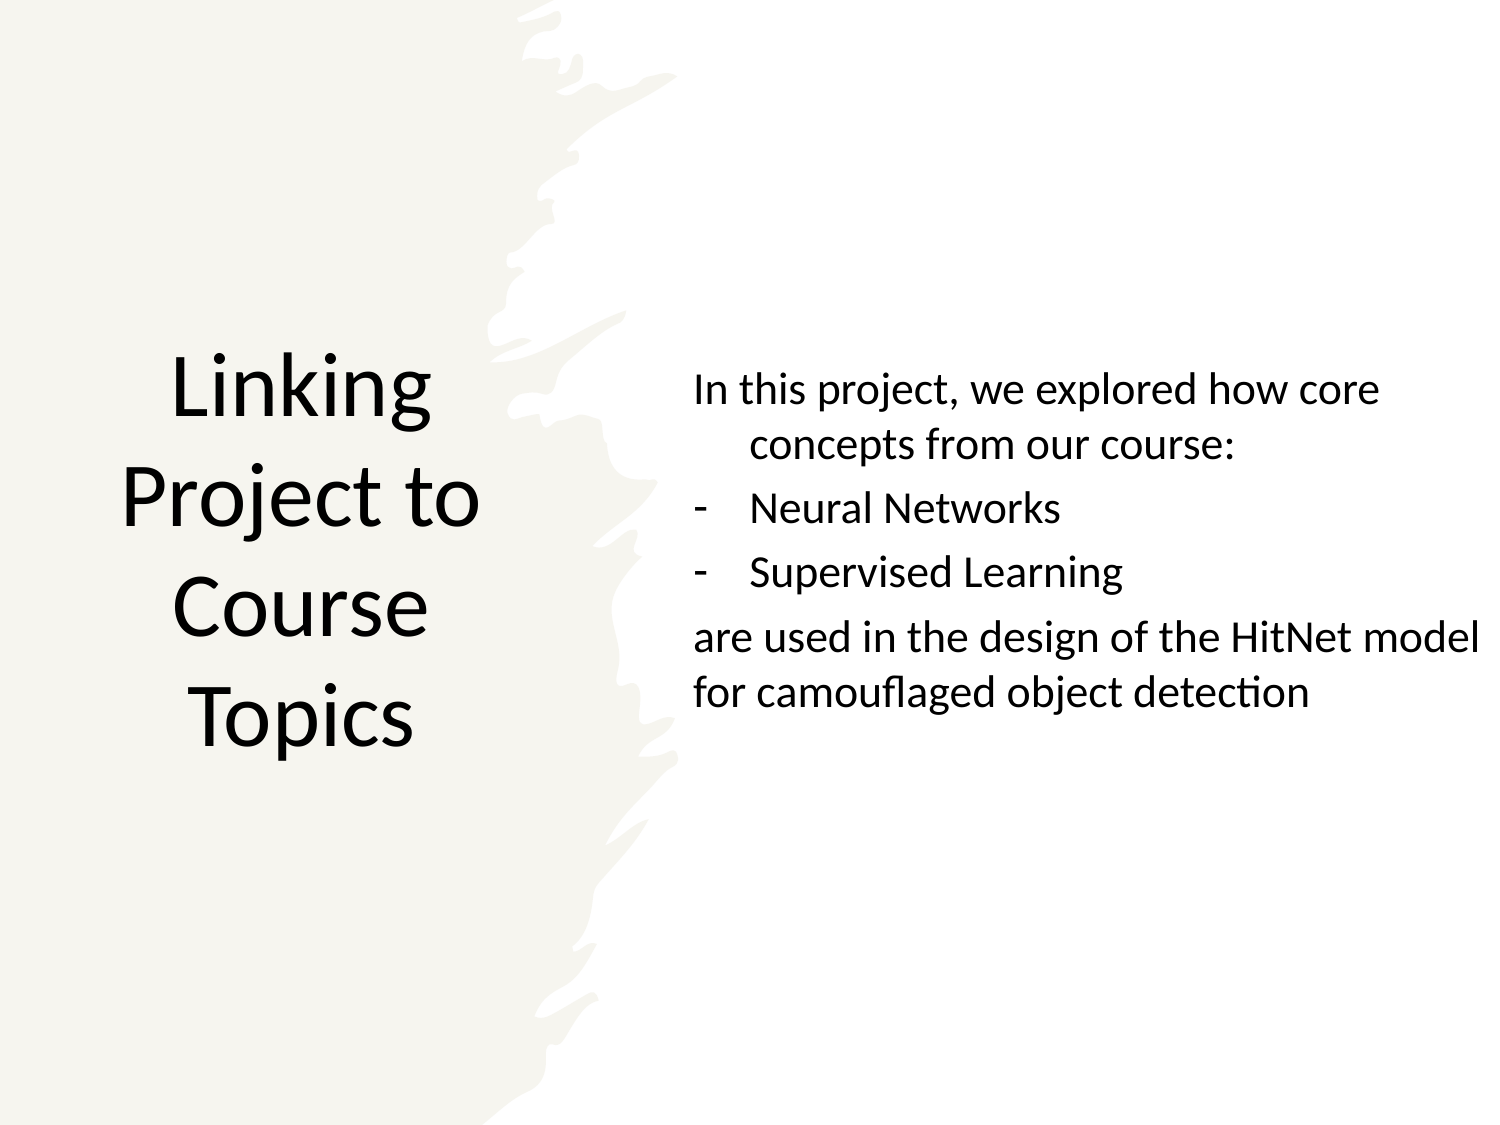

# Linking Project to Course Topics
In this project, we explored how core concepts from our course:
Neural Networks
Supervised Learning
are used in the design of the HitNet model for camouflaged object detection